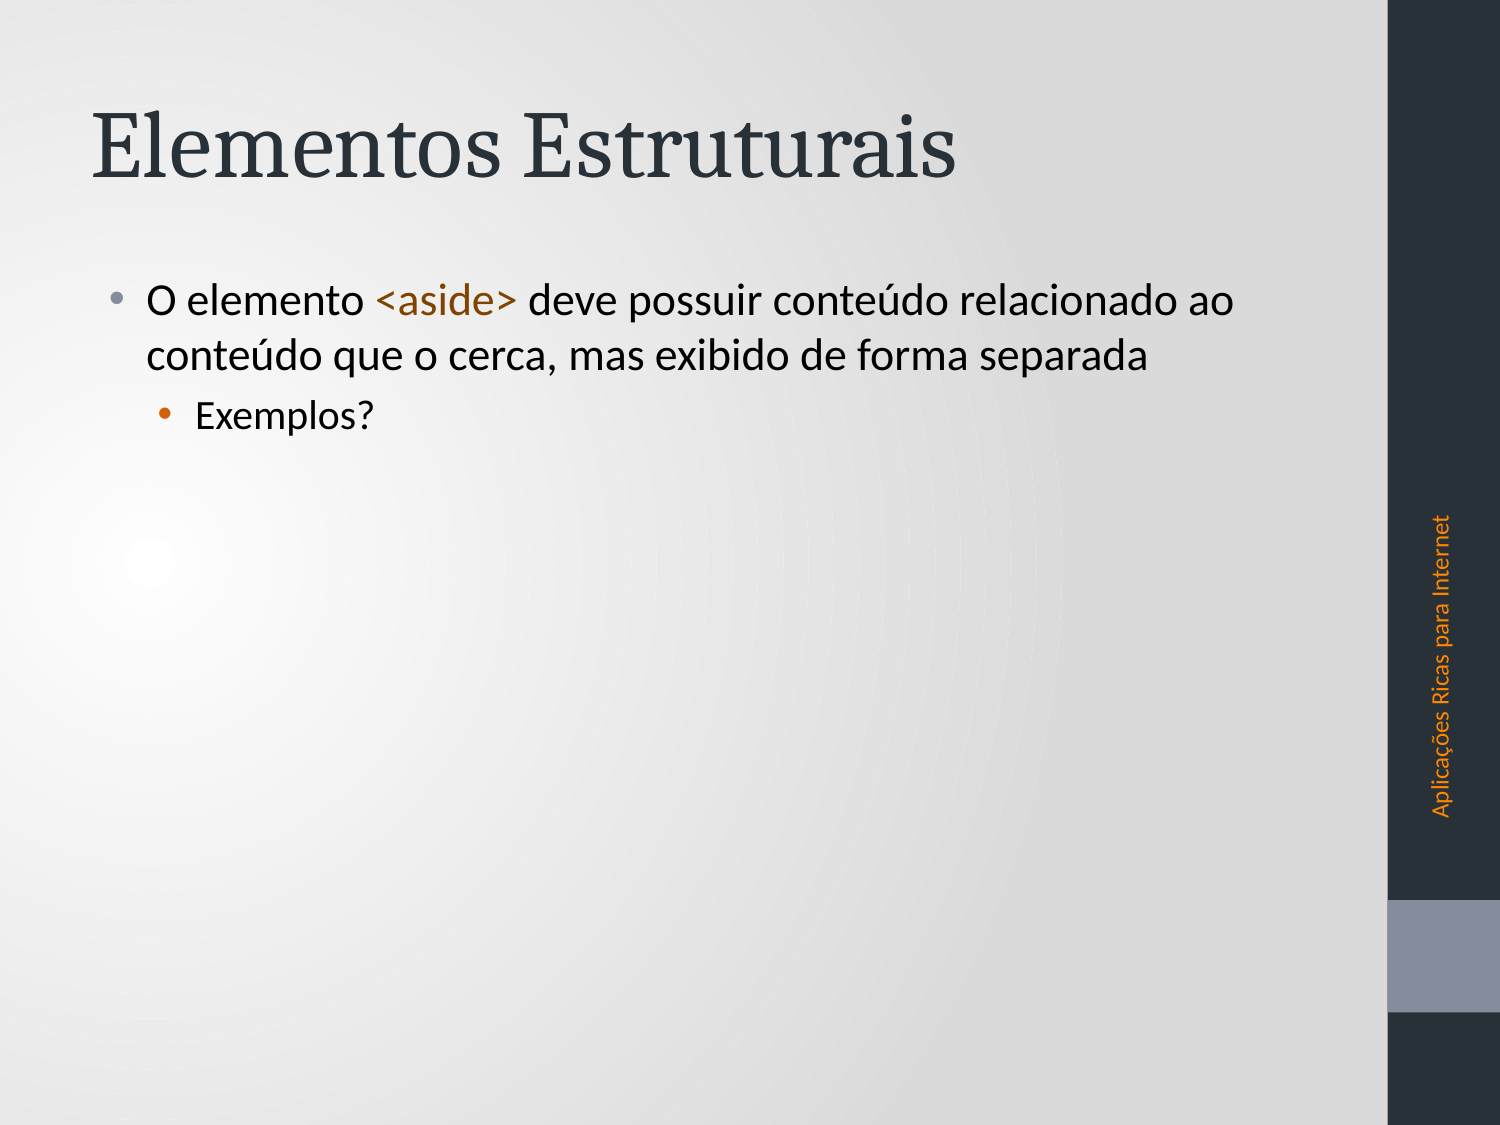

# Elementos Estruturais
O elemento <aside> deve possuir conteúdo relacionado ao conteúdo que o cerca, mas exibido de forma separada
Exemplos?
Aplicações Ricas para Internet